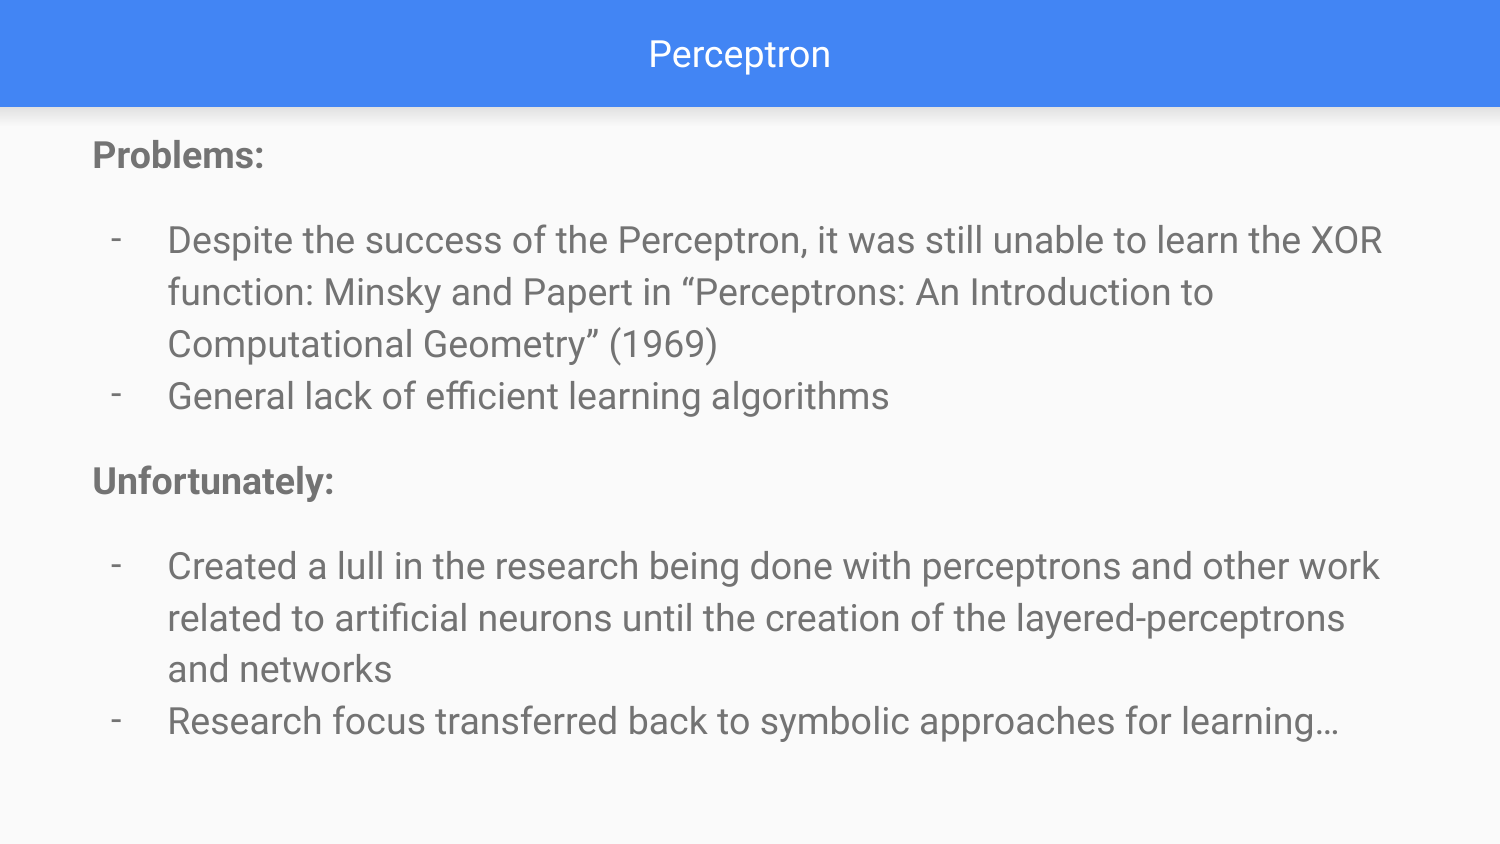

# Perceptron
Problems:
Despite the success of the Perceptron, it was still unable to learn the XOR function: Minsky and Papert in “Perceptrons: An Introduction to Computational Geometry” (1969)
General lack of efficient learning algorithms
Unfortunately:
Created a lull in the research being done with perceptrons and other work related to artificial neurons until the creation of the layered-perceptrons and networks
Research focus transferred back to symbolic approaches for learning…